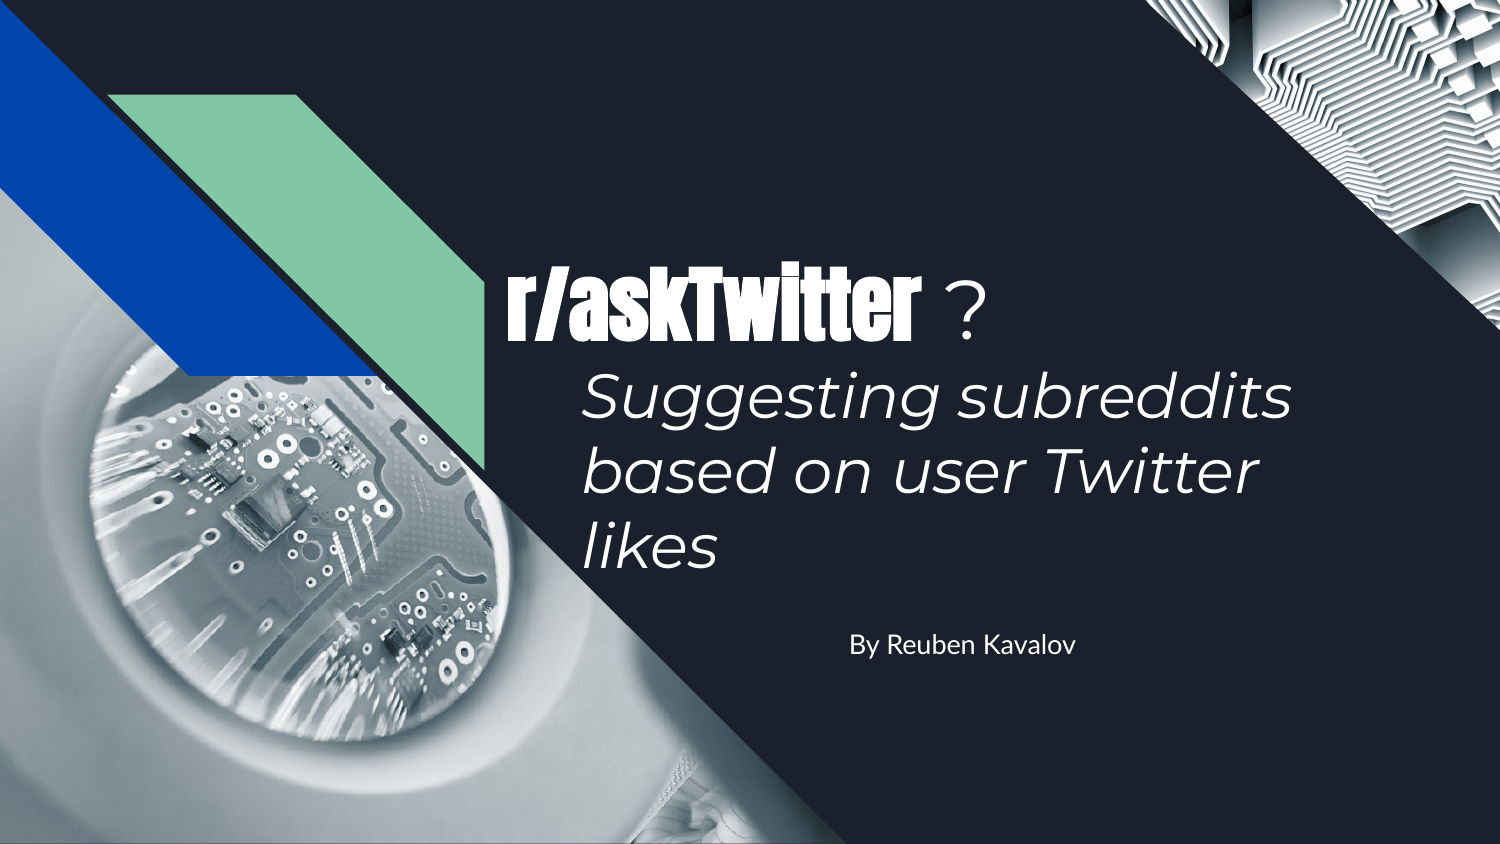

# r/askTwitter ?
Suggesting subreddits   based on user Twitter likes

By Reuben Kavalov